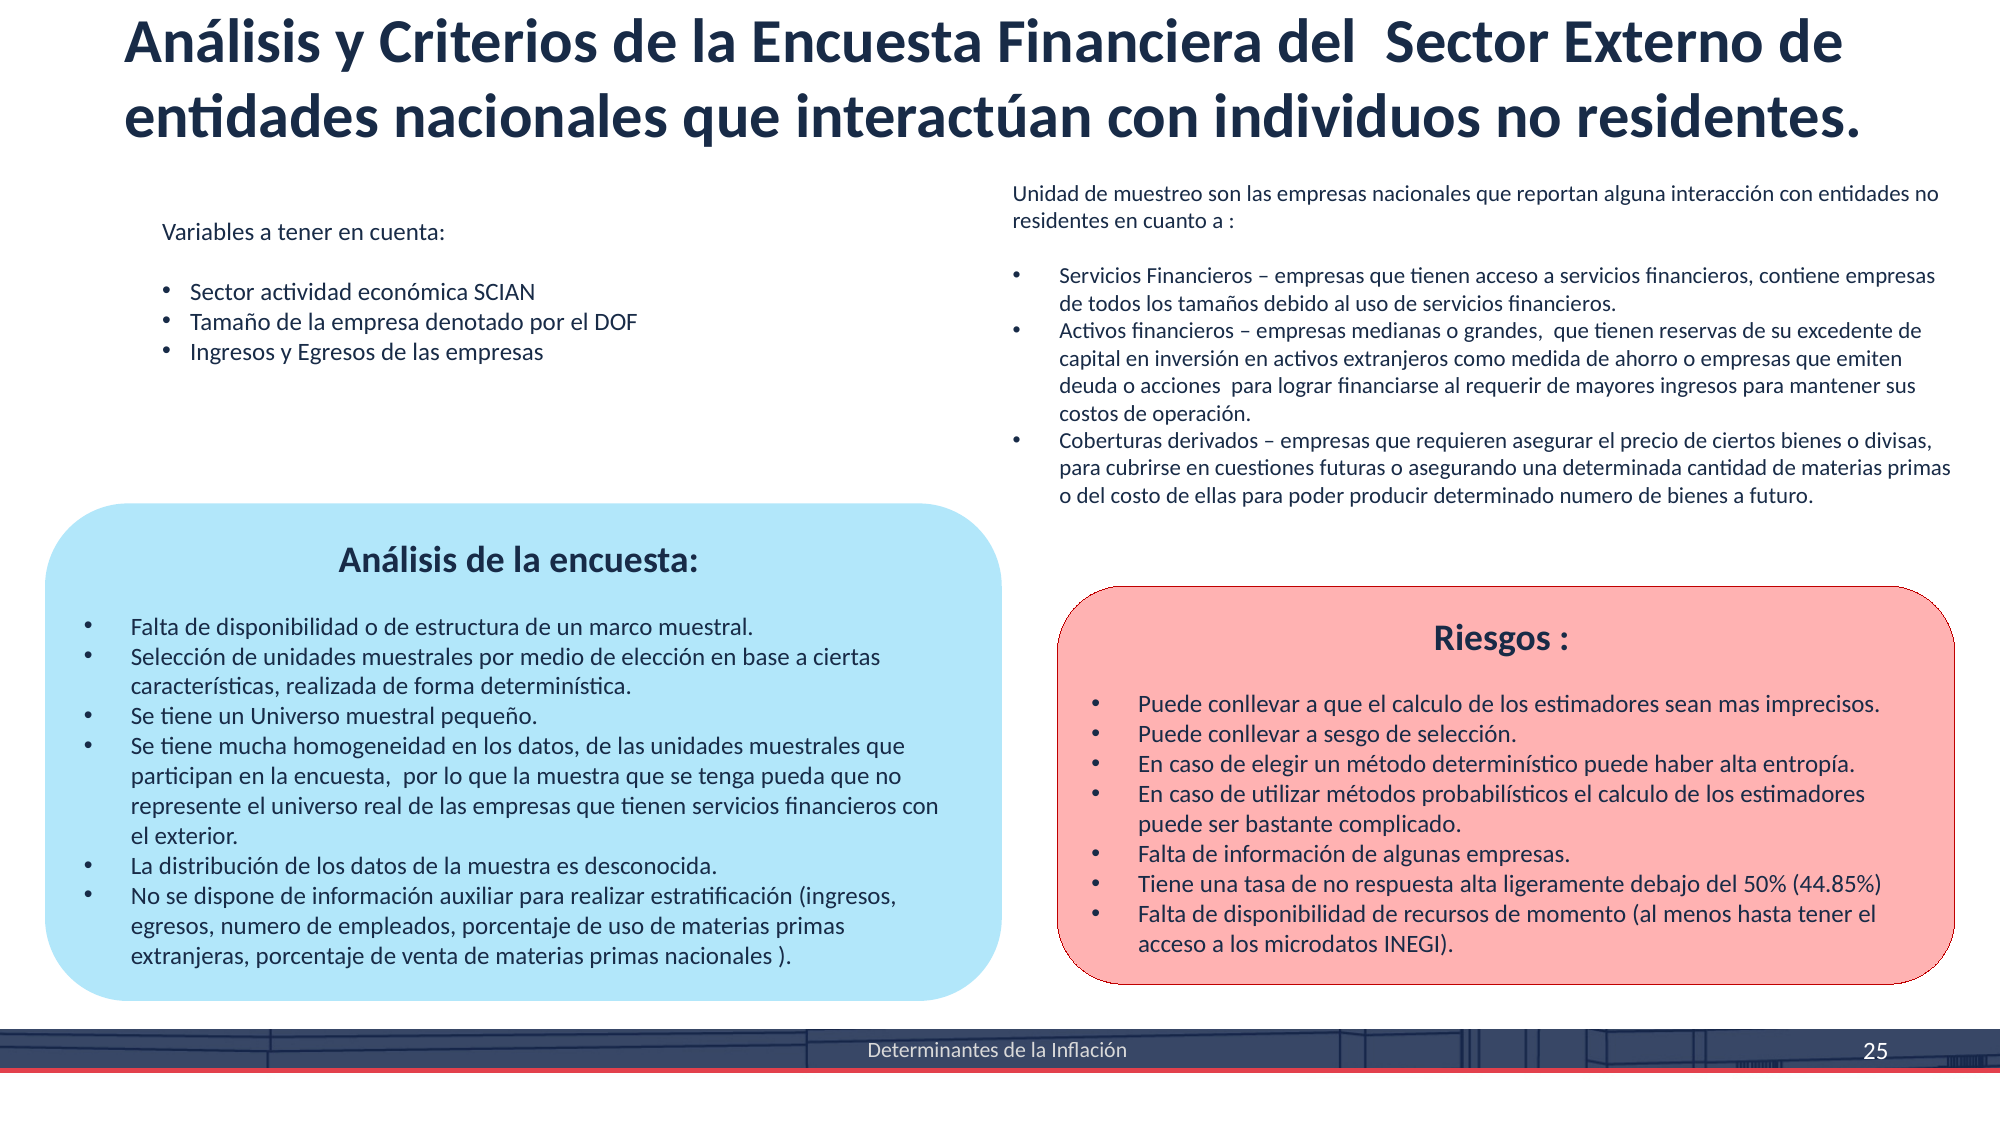

Análisis y Criterios de la Encuesta Financiera del  Sector Externo de entidades nacionales que interactúan con individuos no residentes.
Unidad de muestreo son las empresas nacionales que reportan alguna interacción con entidades no residentes en cuanto a :

Servicios Financieros – empresas que tienen acceso a servicios financieros, contiene empresas de todos los tamaños debido al uso de servicios financieros.
Activos financieros – empresas medianas o grandes,  que tienen reservas de su excedente de capital en inversión en activos extranjeros como medida de ahorro o empresas que emiten deuda o acciones  para lograr financiarse al requerir de mayores ingresos para mantener sus costos de operación.
Coberturas derivados – empresas que requieren asegurar el precio de ciertos bienes o divisas,  para cubrirse en cuestiones futuras o asegurando una determinada cantidad de materias primas o del costo de ellas para poder producir determinado numero de bienes a futuro.
Variables a tener en cuenta:

Sector actividad económica SCIAN
Tamaño de la empresa denotado por el DOF
Ingresos y Egresos de las empresas
Análisis de la encuesta:

Falta de disponibilidad o de estructura de un marco muestral.
Selección de unidades muestrales por medio de elección en base a ciertas características, realizada de forma determinística.
Se tiene un Universo muestral pequeño.
Se tiene mucha homogeneidad en los datos, de las unidades muestrales que participan en la encuesta,  por lo que la muestra que se tenga pueda que no represente el universo real de las empresas que tienen servicios financieros con el exterior.
La distribución de los datos de la muestra es desconocida.
No se dispone de información auxiliar para realizar estratificación (ingresos, egresos, numero de empleados, porcentaje de uso de materias primas extranjeras, porcentaje de venta de materias primas nacionales ).
Riesgos :

Puede conllevar a que el calculo de los estimadores sean mas imprecisos.
Puede conllevar a sesgo de selección.
En caso de elegir un método determinístico puede haber alta entropía.
En caso de utilizar métodos probabilísticos el calculo de los estimadores puede ser bastante complicado.
Falta de información de algunas empresas.
Tiene una tasa de no respuesta alta ligeramente debajo del 50% (44.85%)
Falta de disponibilidad de recursos de momento (al menos hasta tener el acceso a los microdatos INEGI).
Determinantes de la Inflación